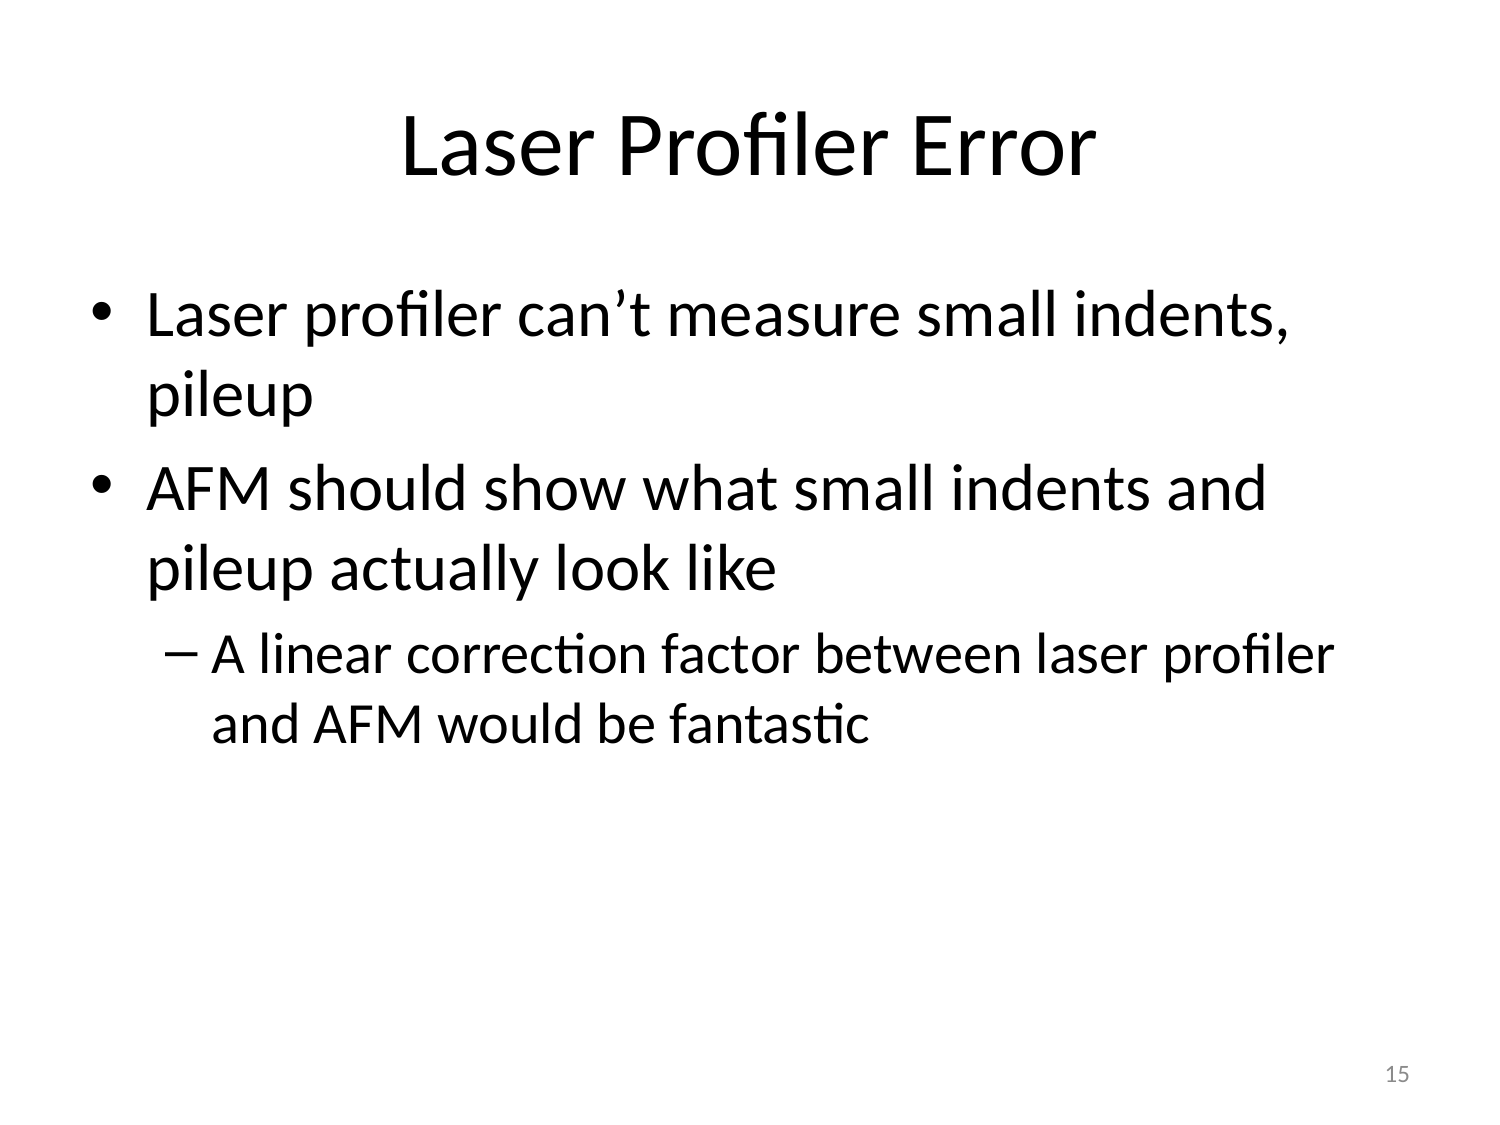

# Laser Profiler Error
Laser profiler can’t measure small indents, pileup
AFM should show what small indents and pileup actually look like
A linear correction factor between laser profiler and AFM would be fantastic
15